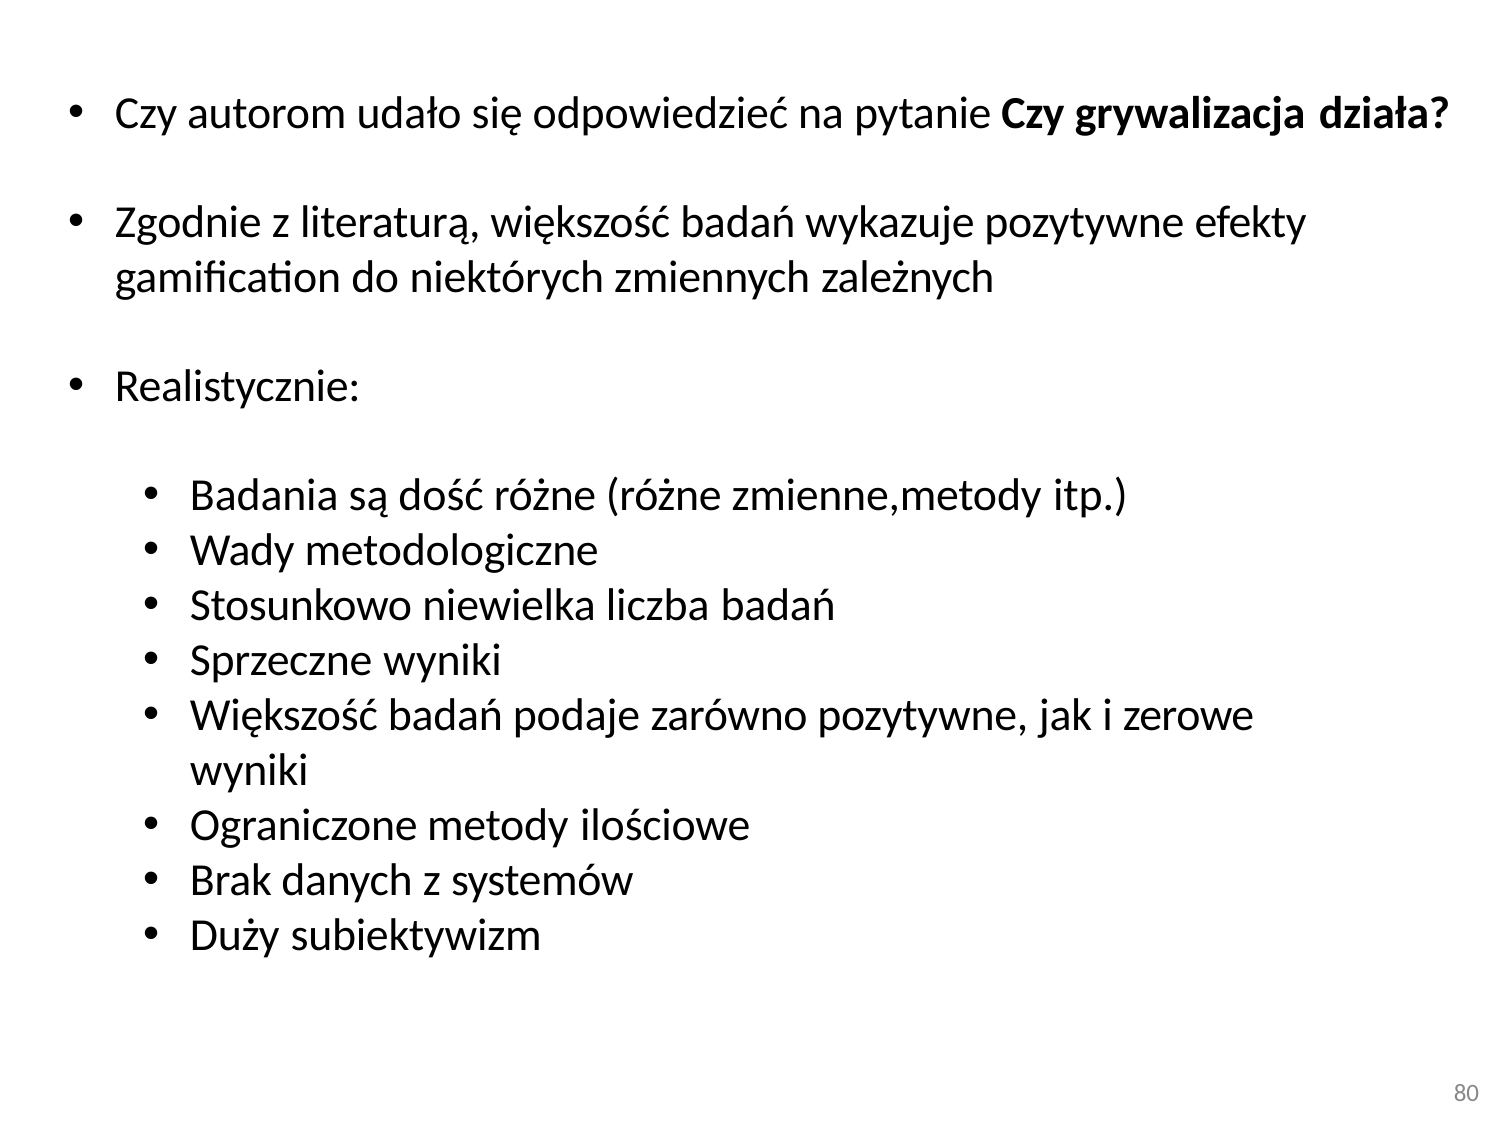

Czy autorom udało się odpowiedzieć na pytanie Czy grywalizacja działa?

Zgodnie z literaturą, większość badań wykazuje pozytywne efekty  gamification do niektórych zmiennych zależnych

Realistycznie:

Badania są dość różne (różne zmienne,metody itp.)
Wady metodologiczne
Stosunkowo niewielka liczba badań
Sprzeczne wyniki
Większość badań podaje zarówno pozytywne, jak i zerowe wyniki
Ograniczone metody ilościowe
Brak danych z systemów
Duży subiektywizm
80